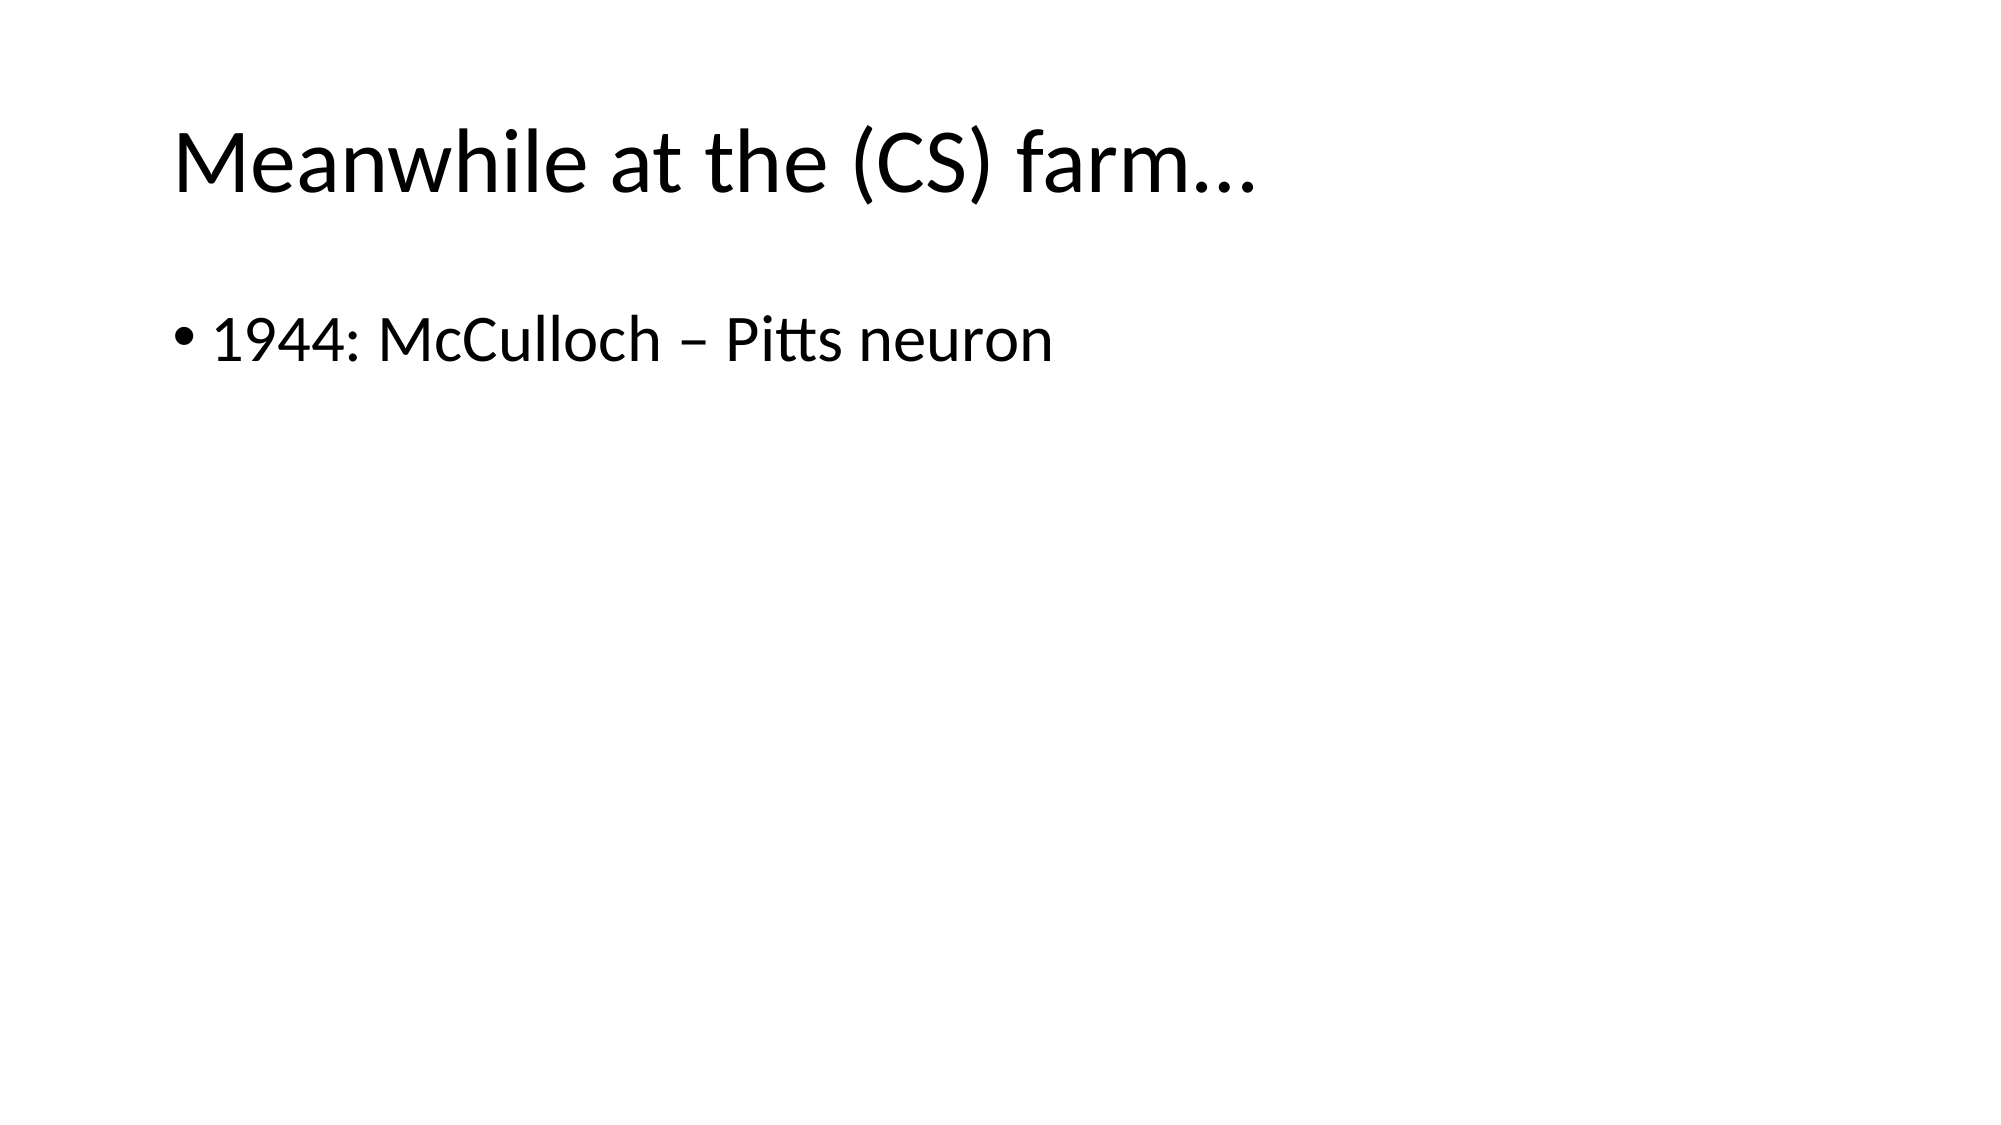

# Meanwhile at the (CS) farm…
1944: McCulloch – Pitts neuron